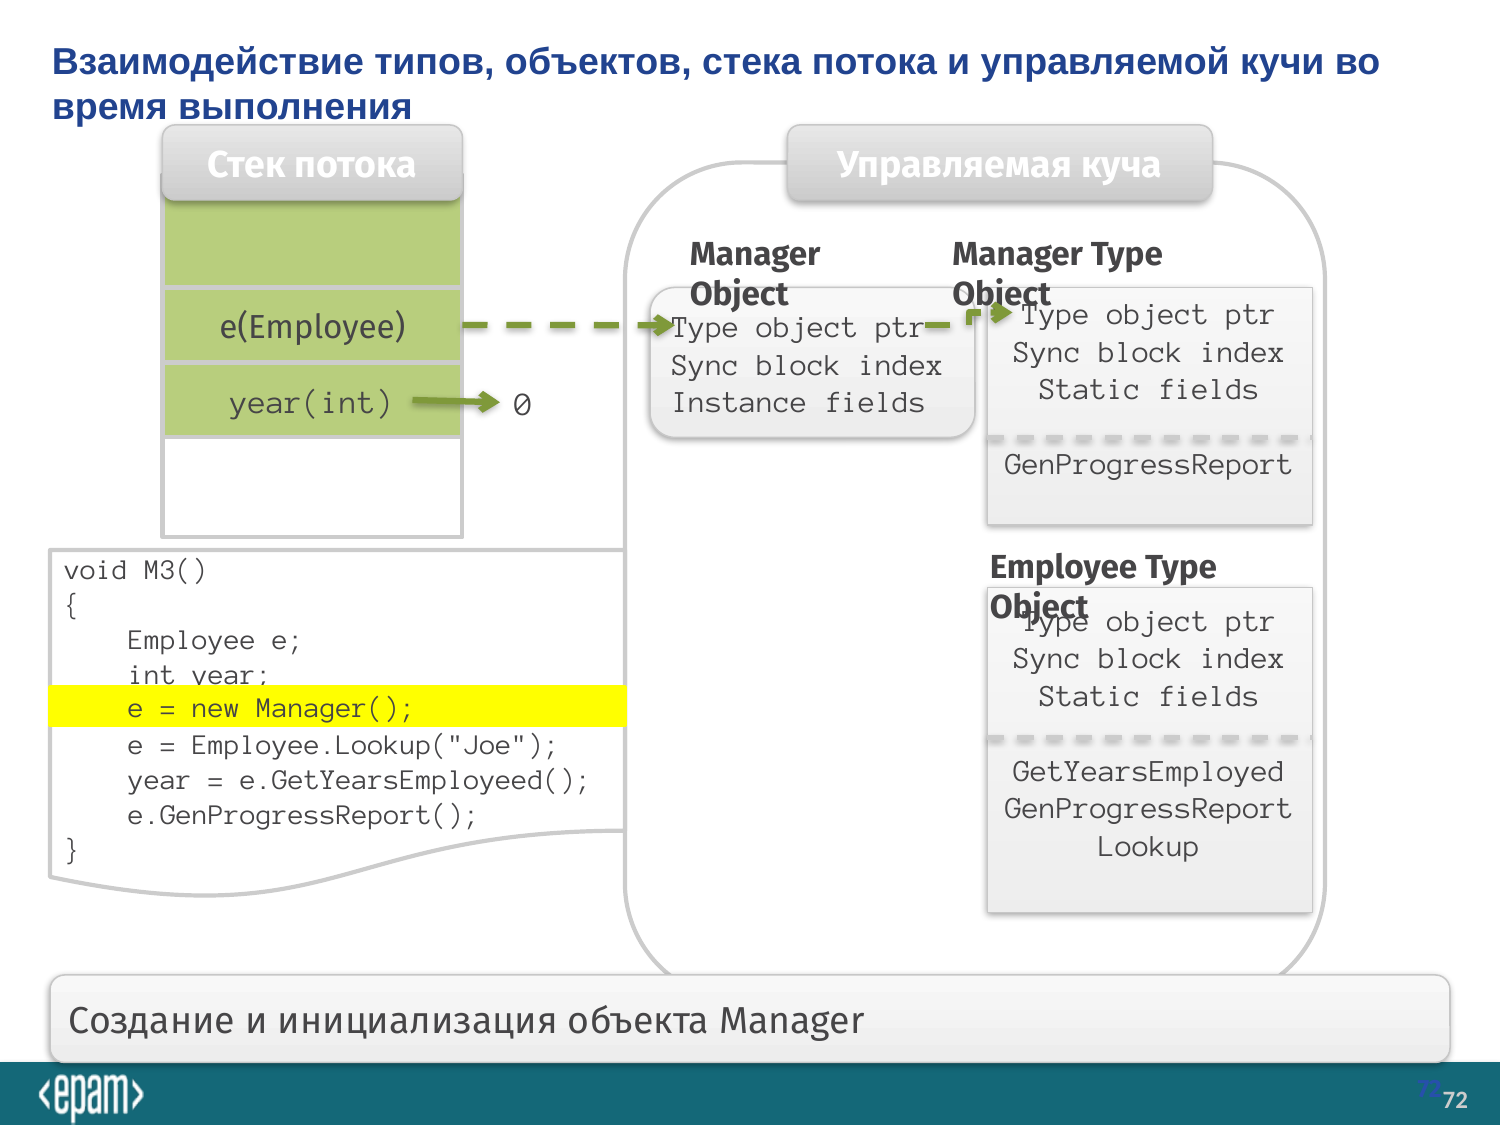

# Взаимодействие типов, объектов, стека потока и управляемой кучи во время выполнения
Стек потока
Управляемая куча

Manager Object
Manager Type Object
e(Employee)
Type object ptr
Sync block index
Instance fields
Type object ptr
Sync block index
Static fields

GenProgressReport

year(int)
0
Employee Type Object

void M3()
{
    Employee e;
    int year;
    e = new Manager();
    e = Employee.Lookup("Joe");
    year = e.GetYearsEmployeed();
    e.GenProgressReport();
}

Type object ptr
Sync block index
Static fields

GetYearsEmployed
GenProgressReport
Lookup

    e = new Manager();
Создание и инициализация объекта Manager